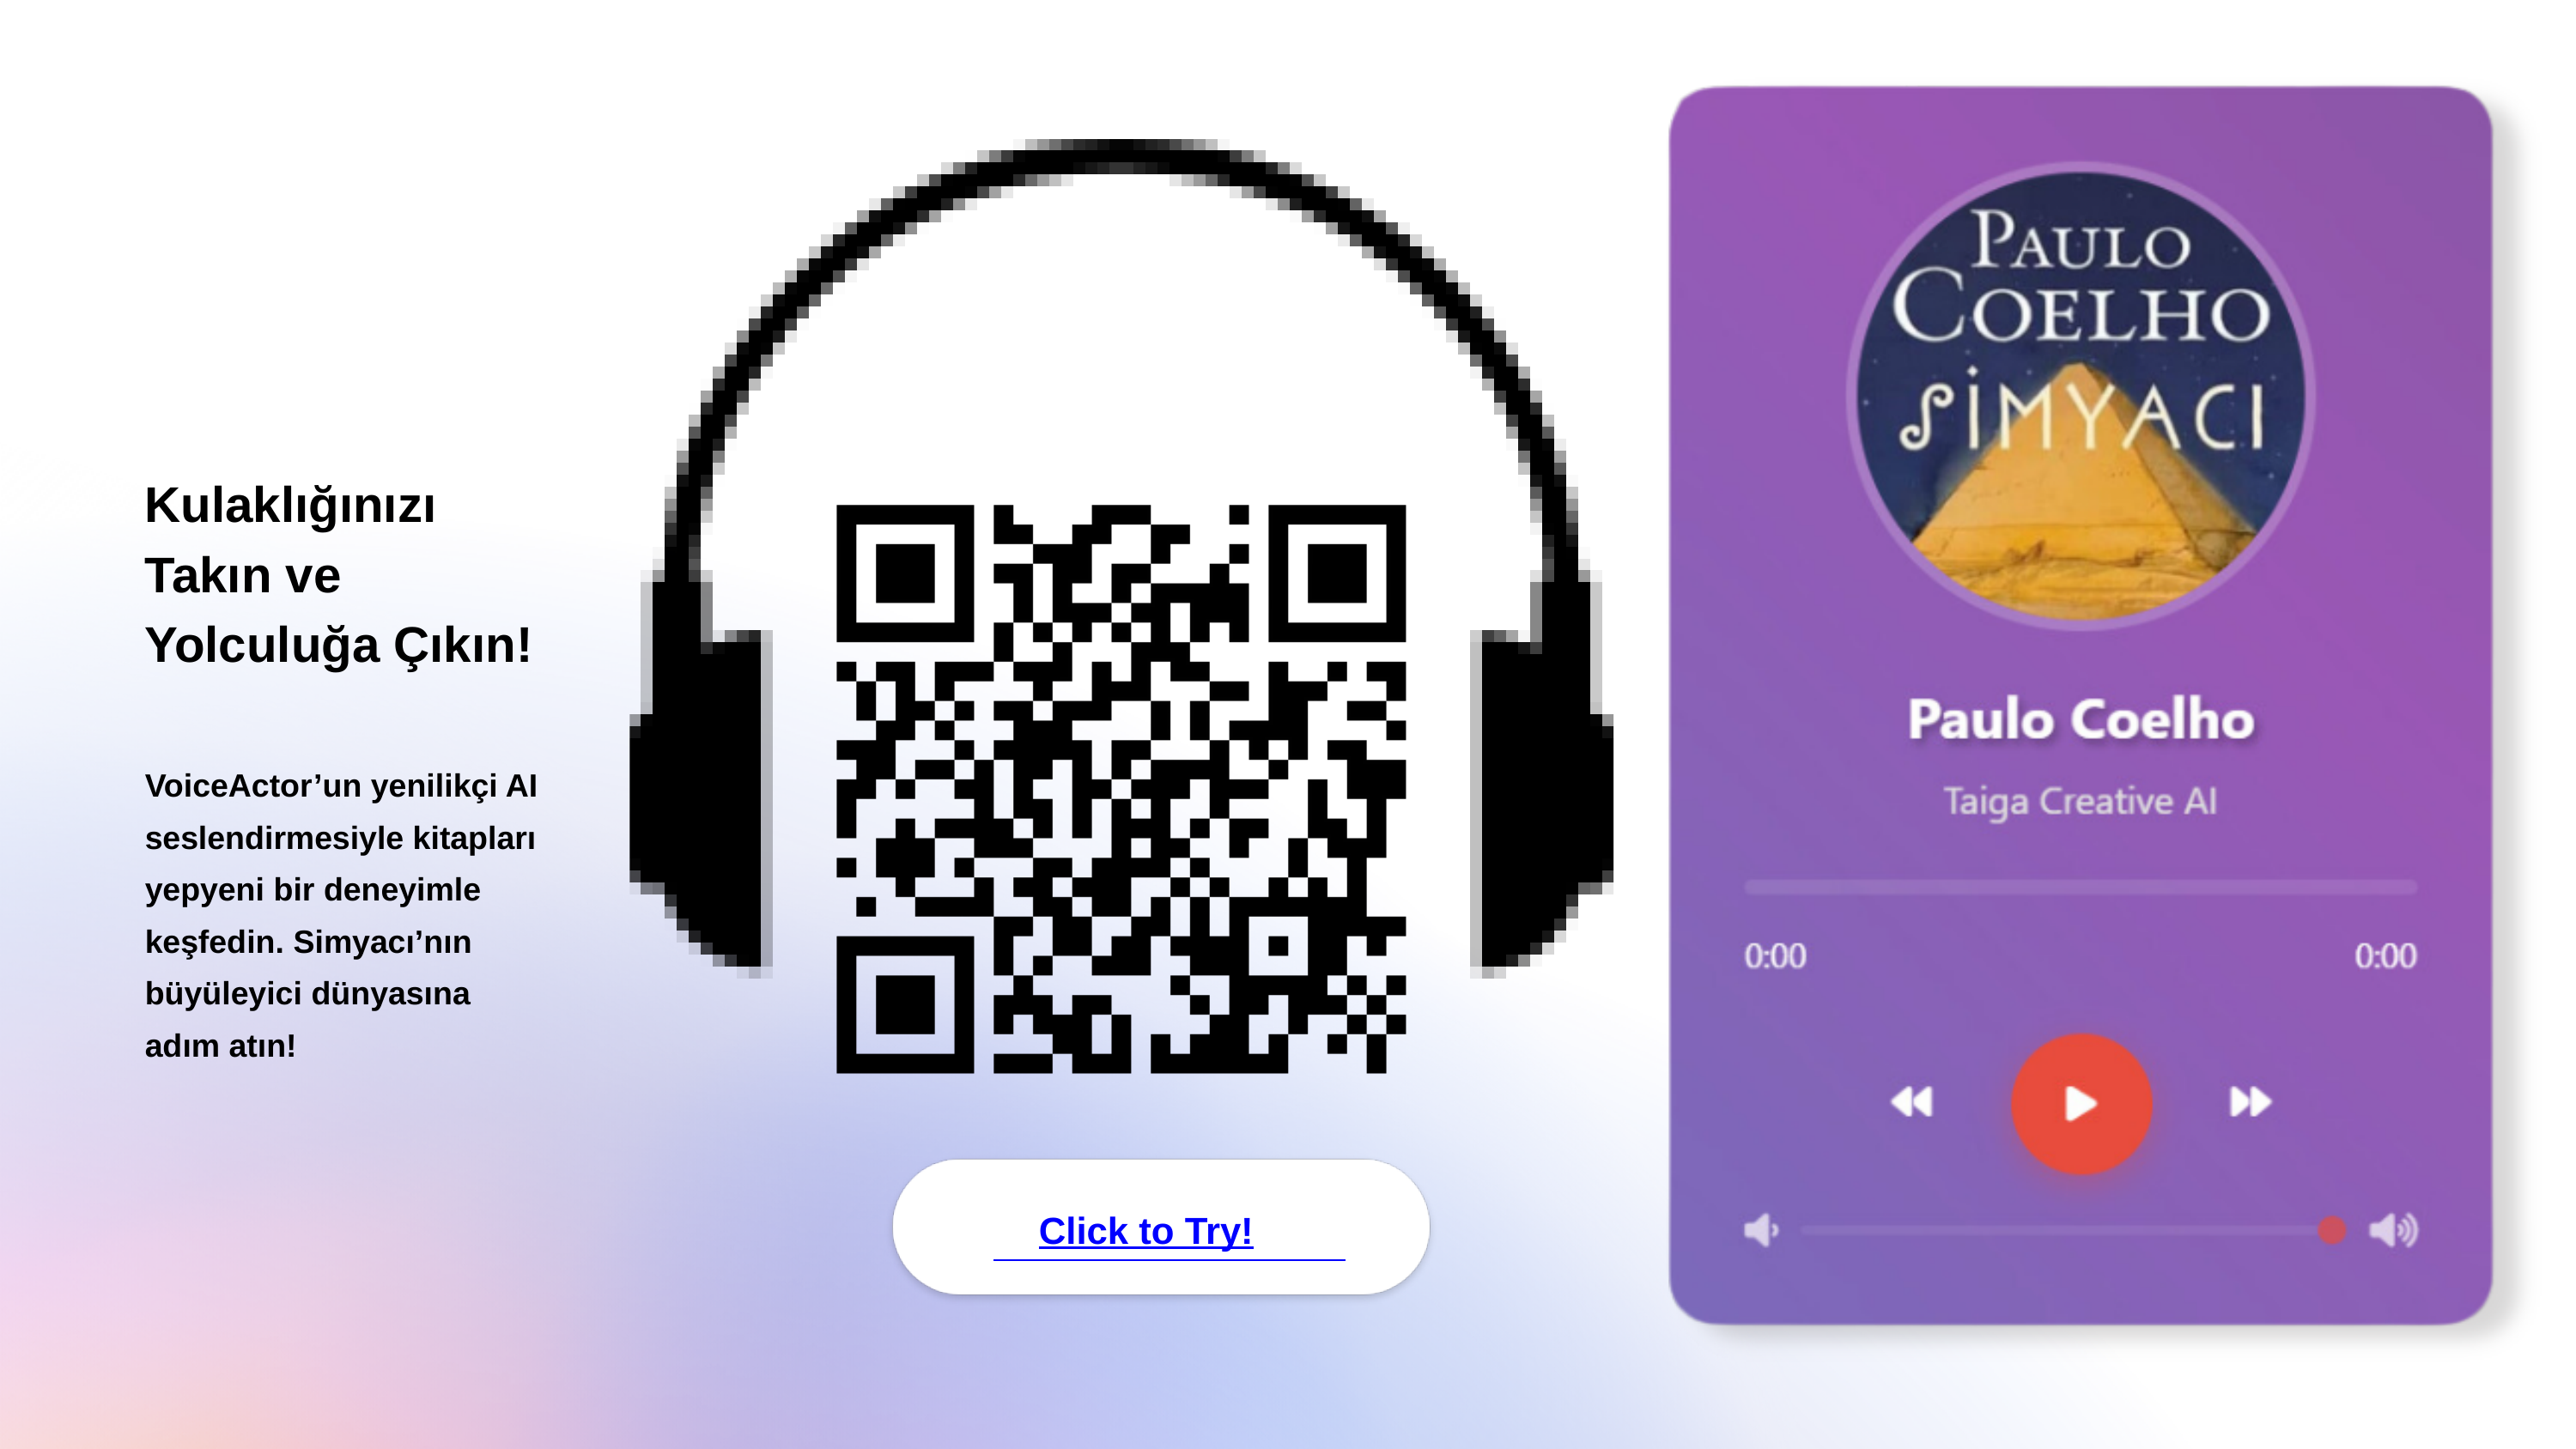

Kulaklığınızı Takın ve Yolculuğa Çıkın!
VoiceActor’un yenilikçi AI seslendirmesiyle kitapları yepyeni bir deneyimle keşfedin. Simyacı’nın büyüleyici dünyasına adım atın!

Click to Try!